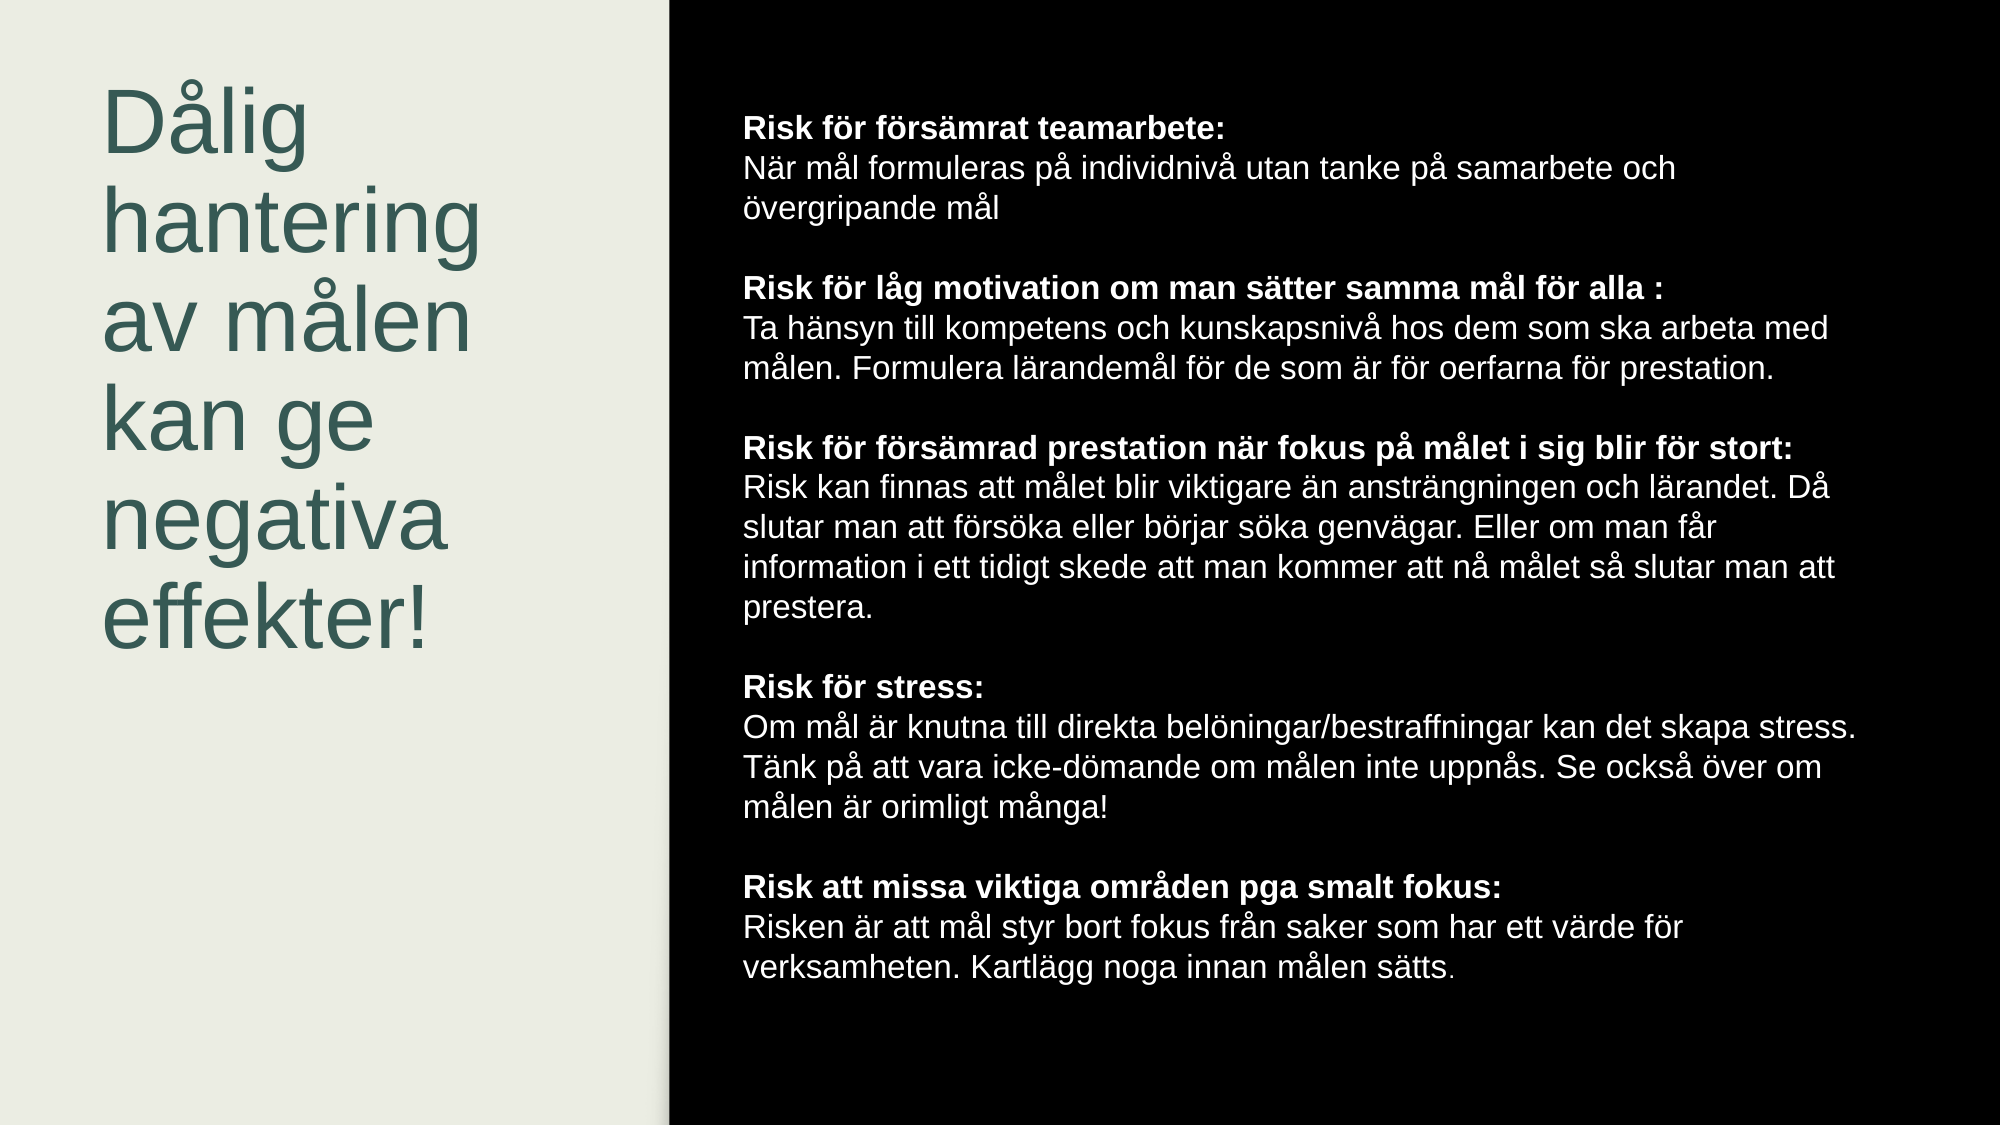

# Dålig hantering av målen kan ge negativa effekter!
Risk för försämrat teamarbete:
När mål formuleras på individnivå utan tanke på samarbete och övergripande mål

Risk för låg motivation om man sätter samma mål för alla :
Ta hänsyn till kompetens och kunskapsnivå hos dem som ska arbeta med målen. Formulera lärandemål för de som är för oerfarna för prestation.

Risk för försämrad prestation när fokus på målet i sig blir för stort:
Risk kan finnas att målet blir viktigare än ansträngningen och lärandet. Då slutar man att försöka eller börjar söka genvägar. Eller om man får information i ett tidigt skede att man kommer att nå målet så slutar man att prestera.

Risk för stress:
Om mål är knutna till direkta belöningar/bestraffningar kan det skapa stress. Tänk på att vara icke-dömande om målen inte uppnås. Se också över om målen är orimligt många!

Risk att missa viktiga områden pga smalt fokus:
Risken är att mål styr bort fokus från saker som har ett värde för verksamheten. Kartlägg noga innan målen sätts.